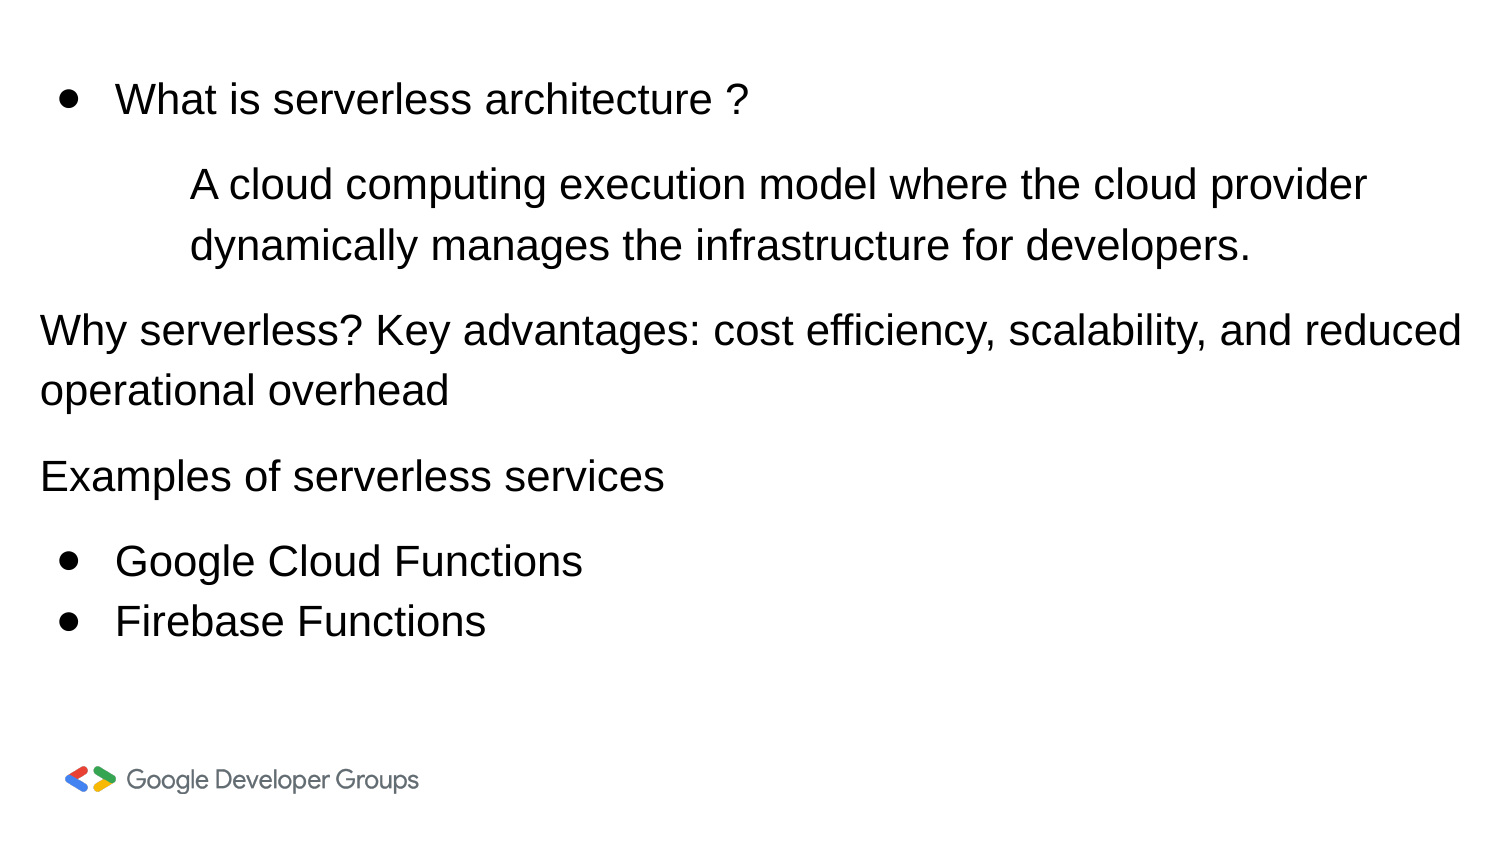

What is serverless architecture ?
A cloud computing execution model where the cloud provider dynamically manages the infrastructure for developers.
Why serverless? Key advantages: cost efficiency, scalability, and reduced operational overhead
Examples of serverless services
Google Cloud Functions
Firebase Functions